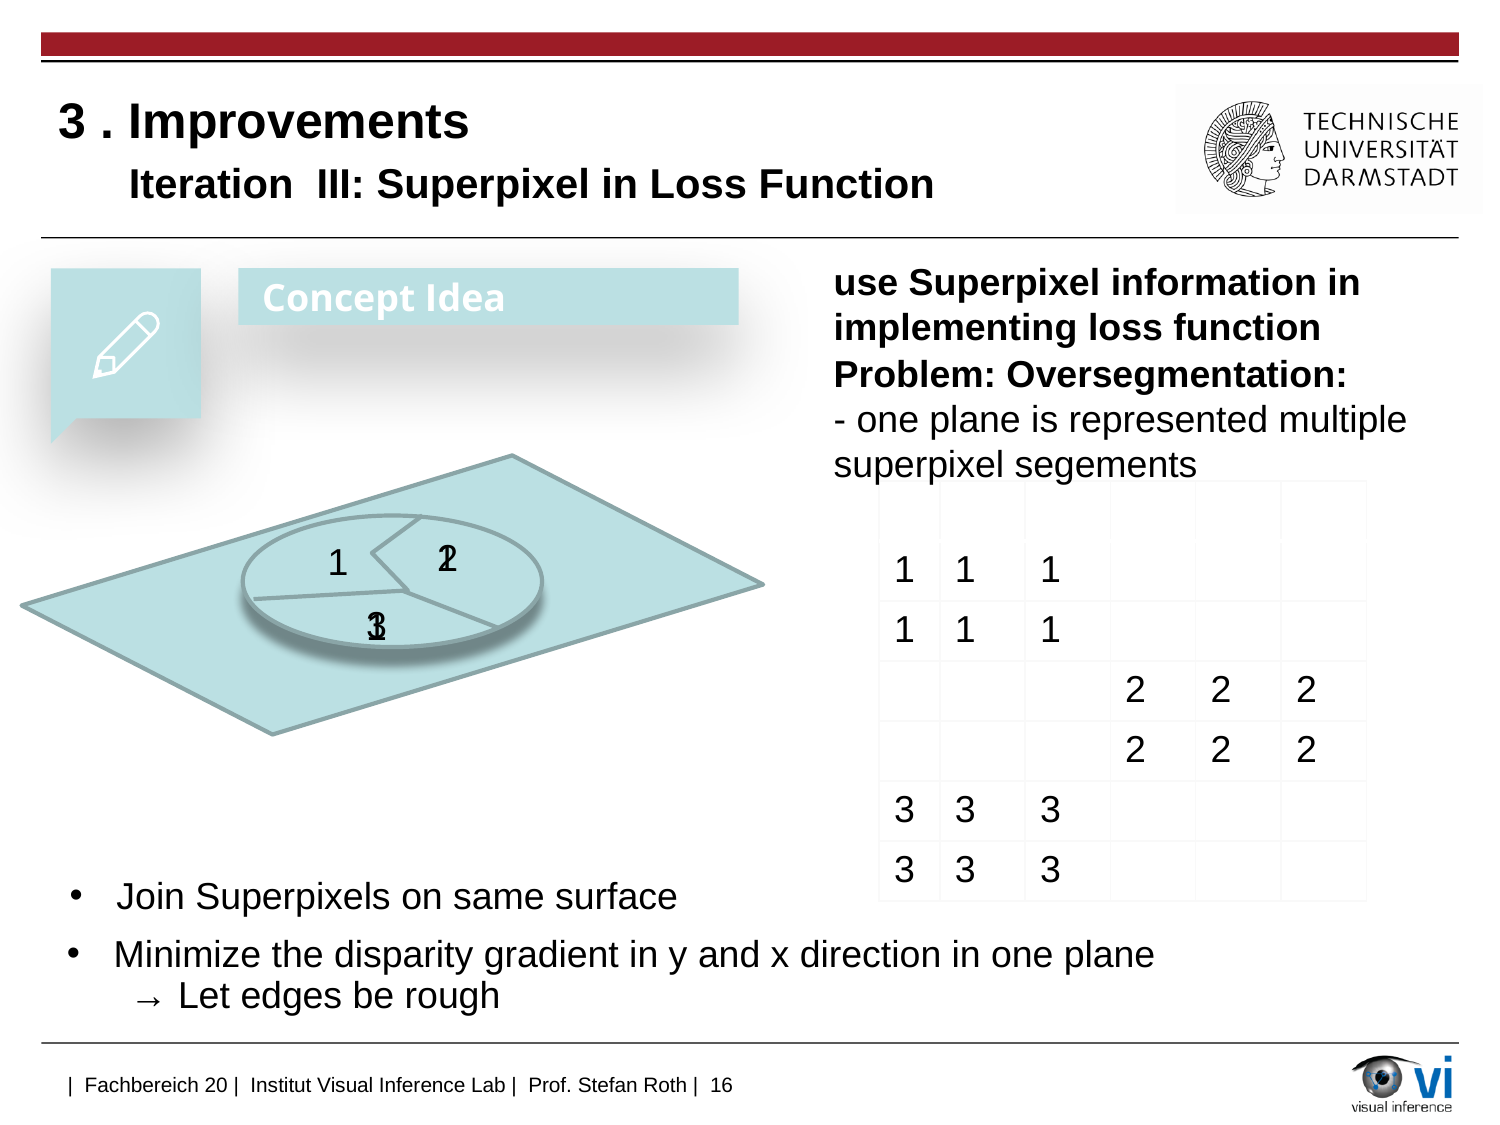

# 3 . Improvements Iteration  III: Superpixel in Loss Function

use Superpixel information in implementing loss function

Concept Idea

Problem: Oversegmentation:
- one plane is represented multiple superpixel segements
| 1 |  | 1 |  |  |  |
| --- | --- | --- | --- | --- | --- |
| 1 | 1 | 1 |  |  |  |
| 1 | 1 | 1 |  |  |  |
|  |  |  | 2 | 2 | 2 |
|  |  |  | 2 | 2 | 2 |
| 3 | 3 | 3 |  |  |  |
| 3 | 3 | 3 |  |  |  |

1
2
1
3
1
Join Superpixels on same surface
Minimize the disparity gradient in y and x direction in one plane
 → Let edges be rough